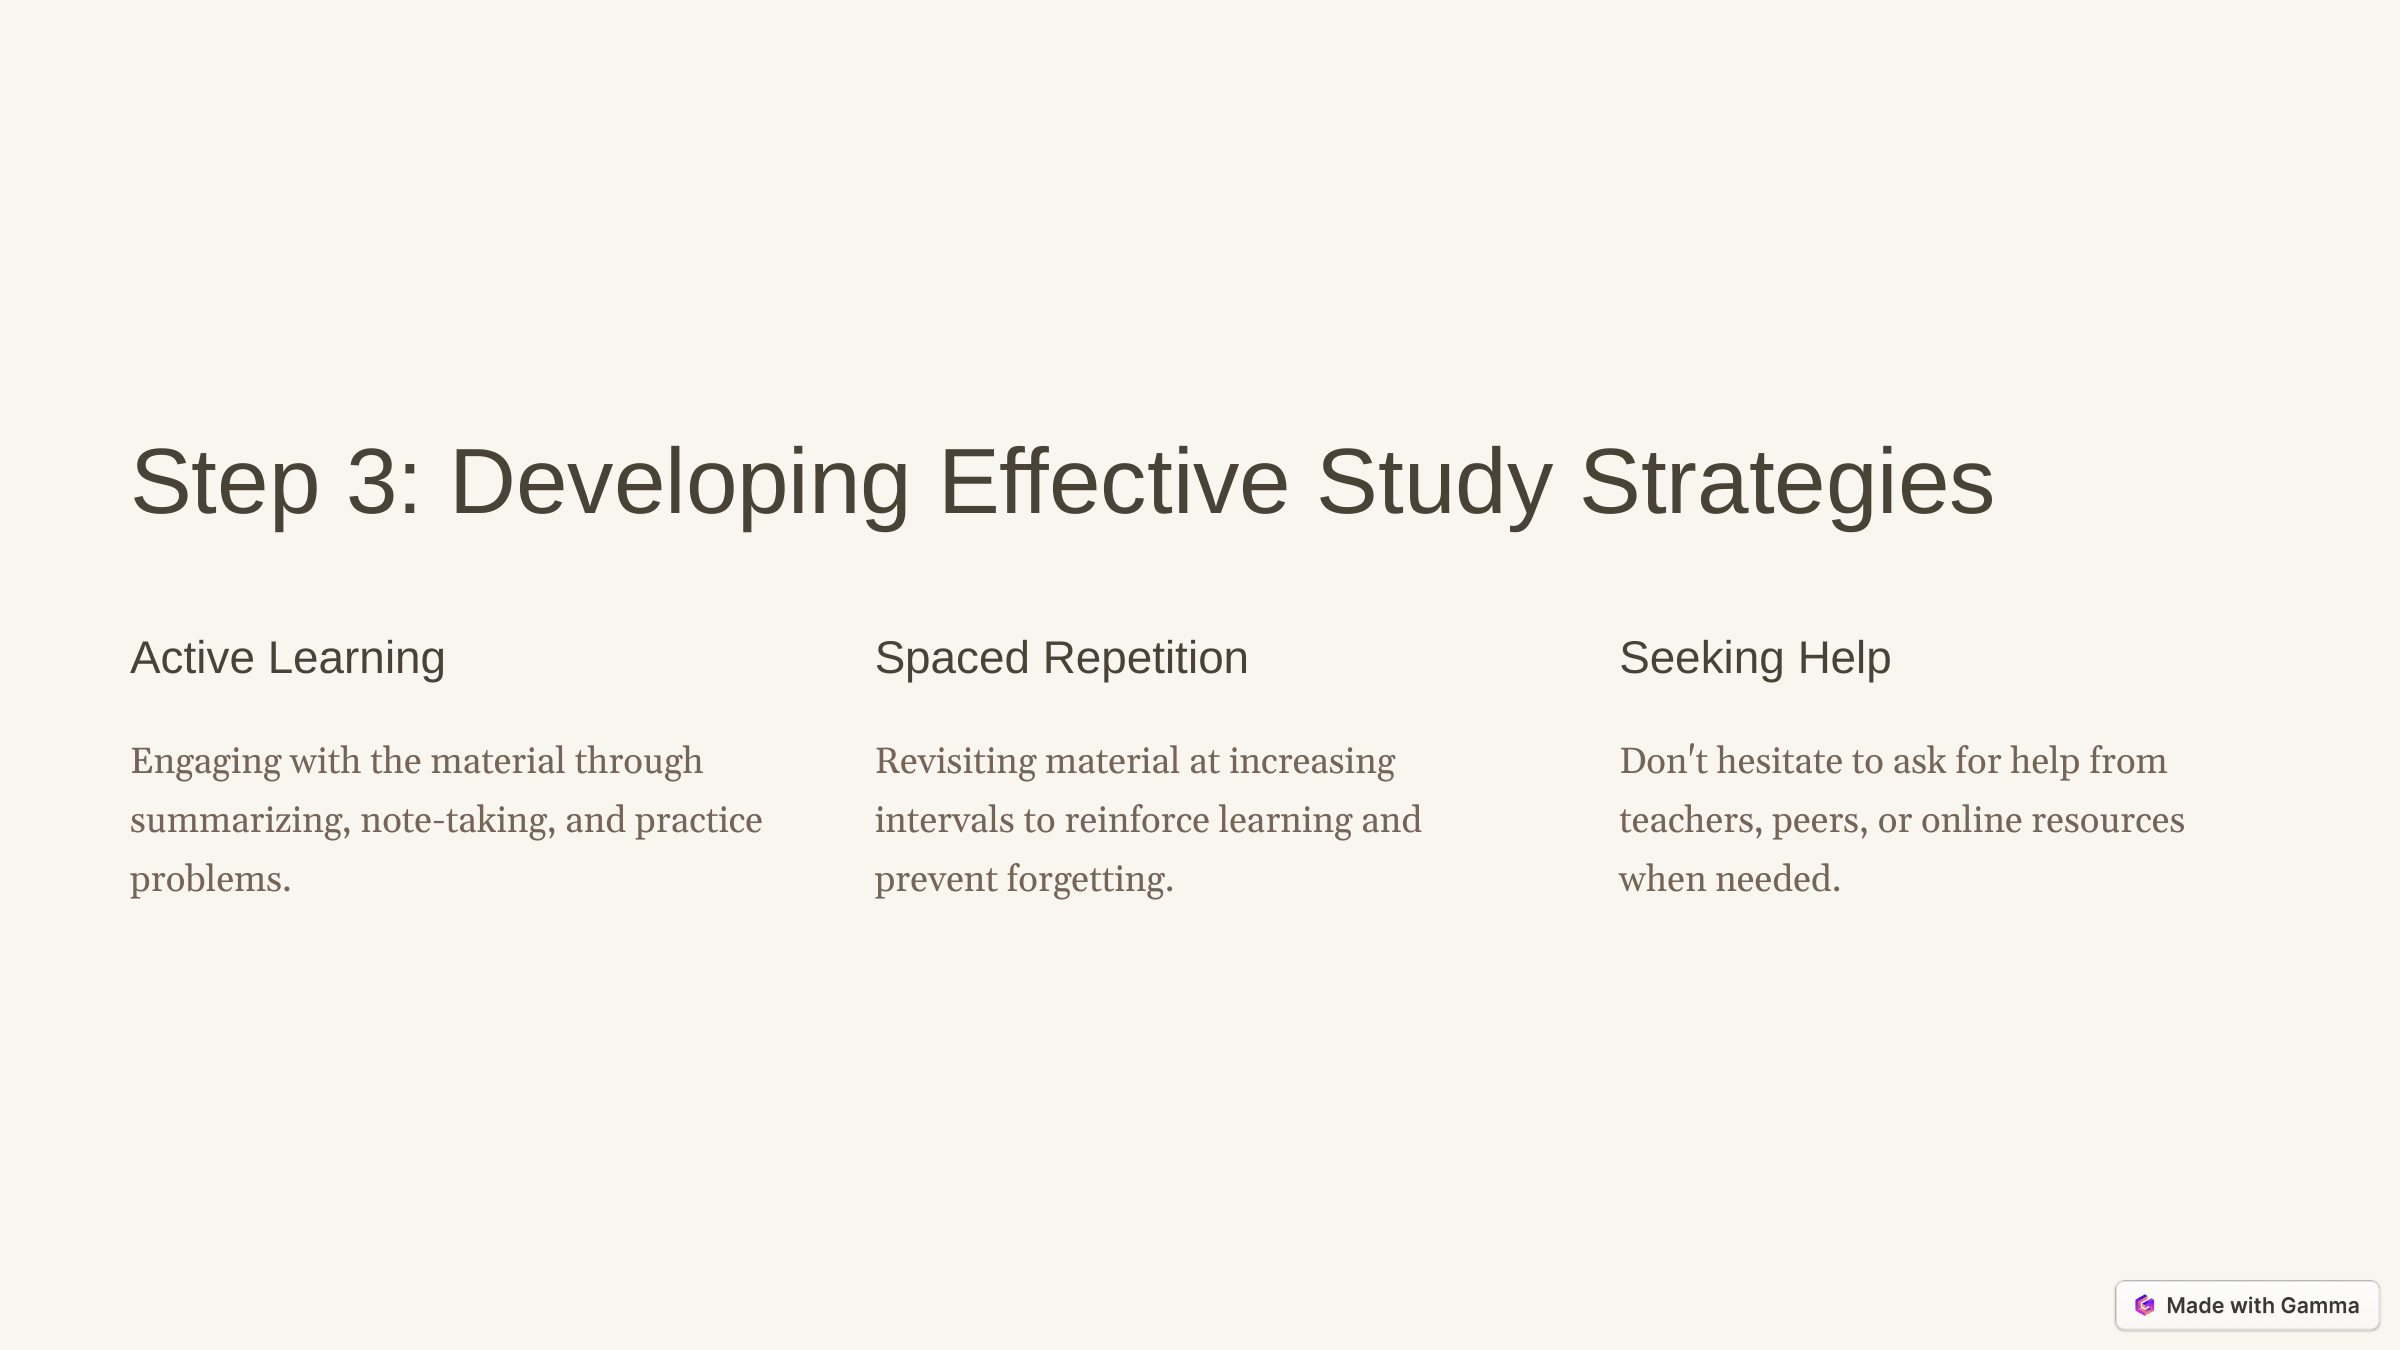

Step 3: Developing Effective Study Strategies
Active Learning
Spaced Repetition
Seeking Help
Engaging with the material through summarizing, note-taking, and practice problems.
Revisiting material at increasing intervals to reinforce learning and prevent forgetting.
Don't hesitate to ask for help from teachers, peers, or online resources when needed.